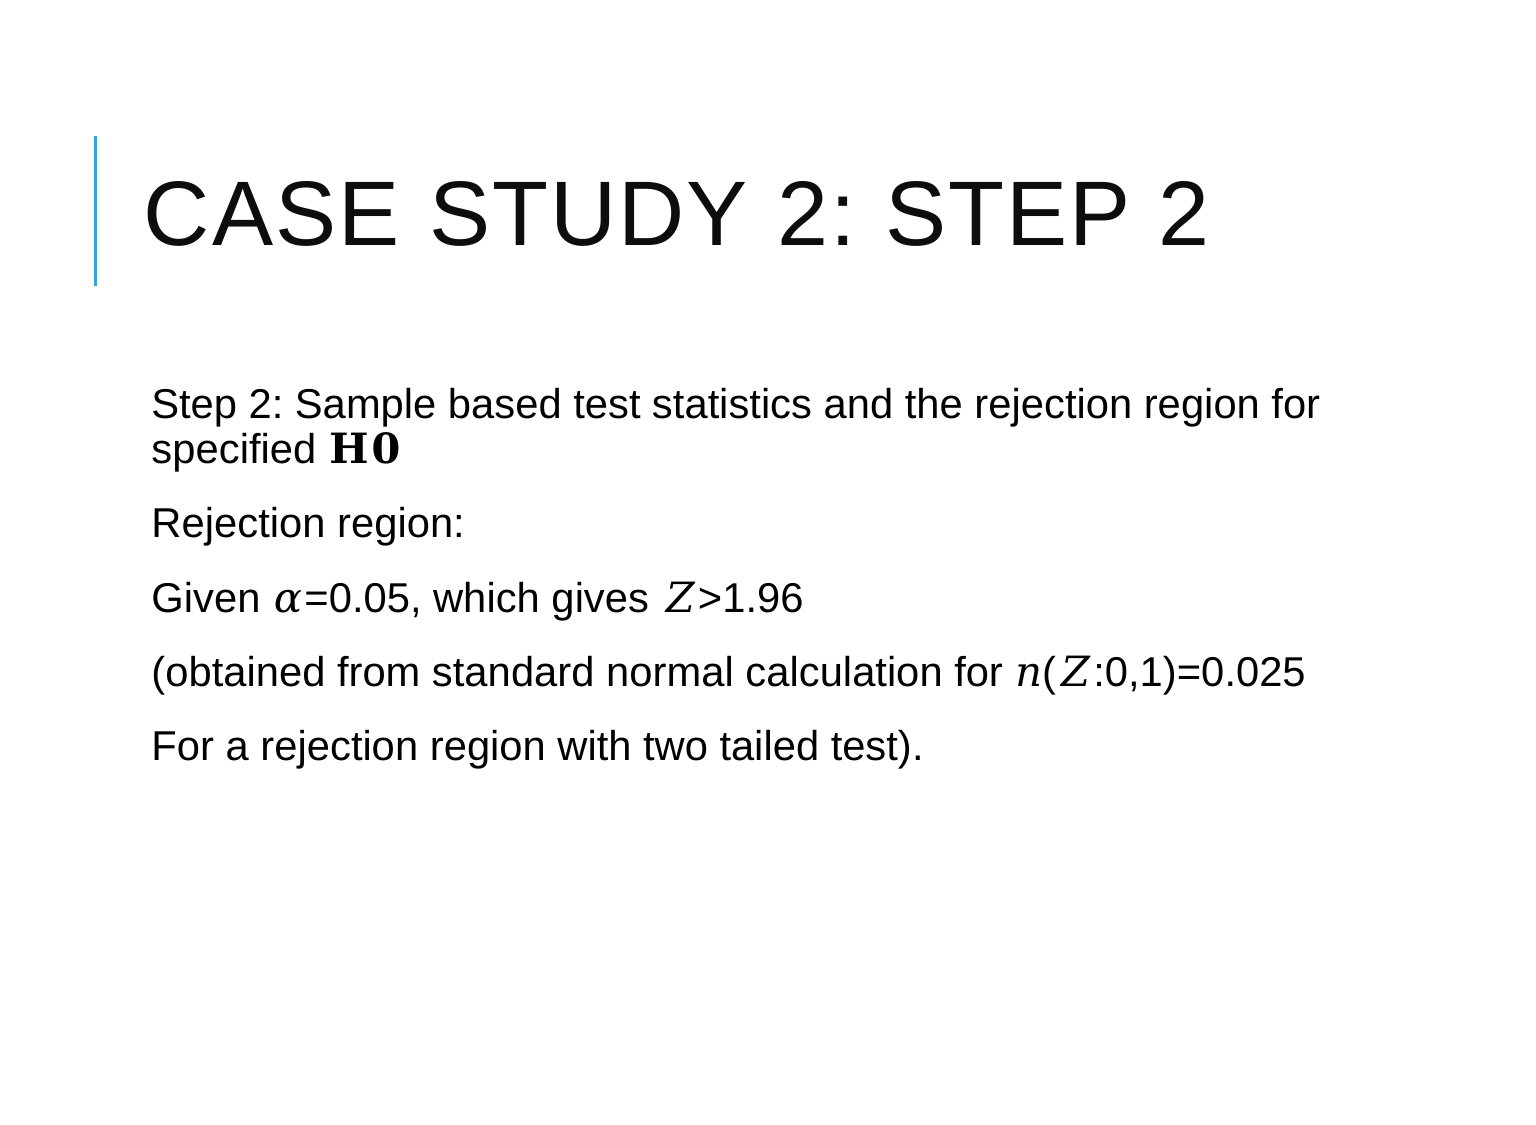

# CASE STUDY 2: STEP 2
Step 2: Sample based test statistics and the rejection region for specified 𝐇𝟎
Rejection region:
Given 𝛼=0.05, which gives 𝑍>1.96
(obtained from standard normal calculation for 𝑛(𝑍:0,1)=0.025
For a rejection region with two tailed test).